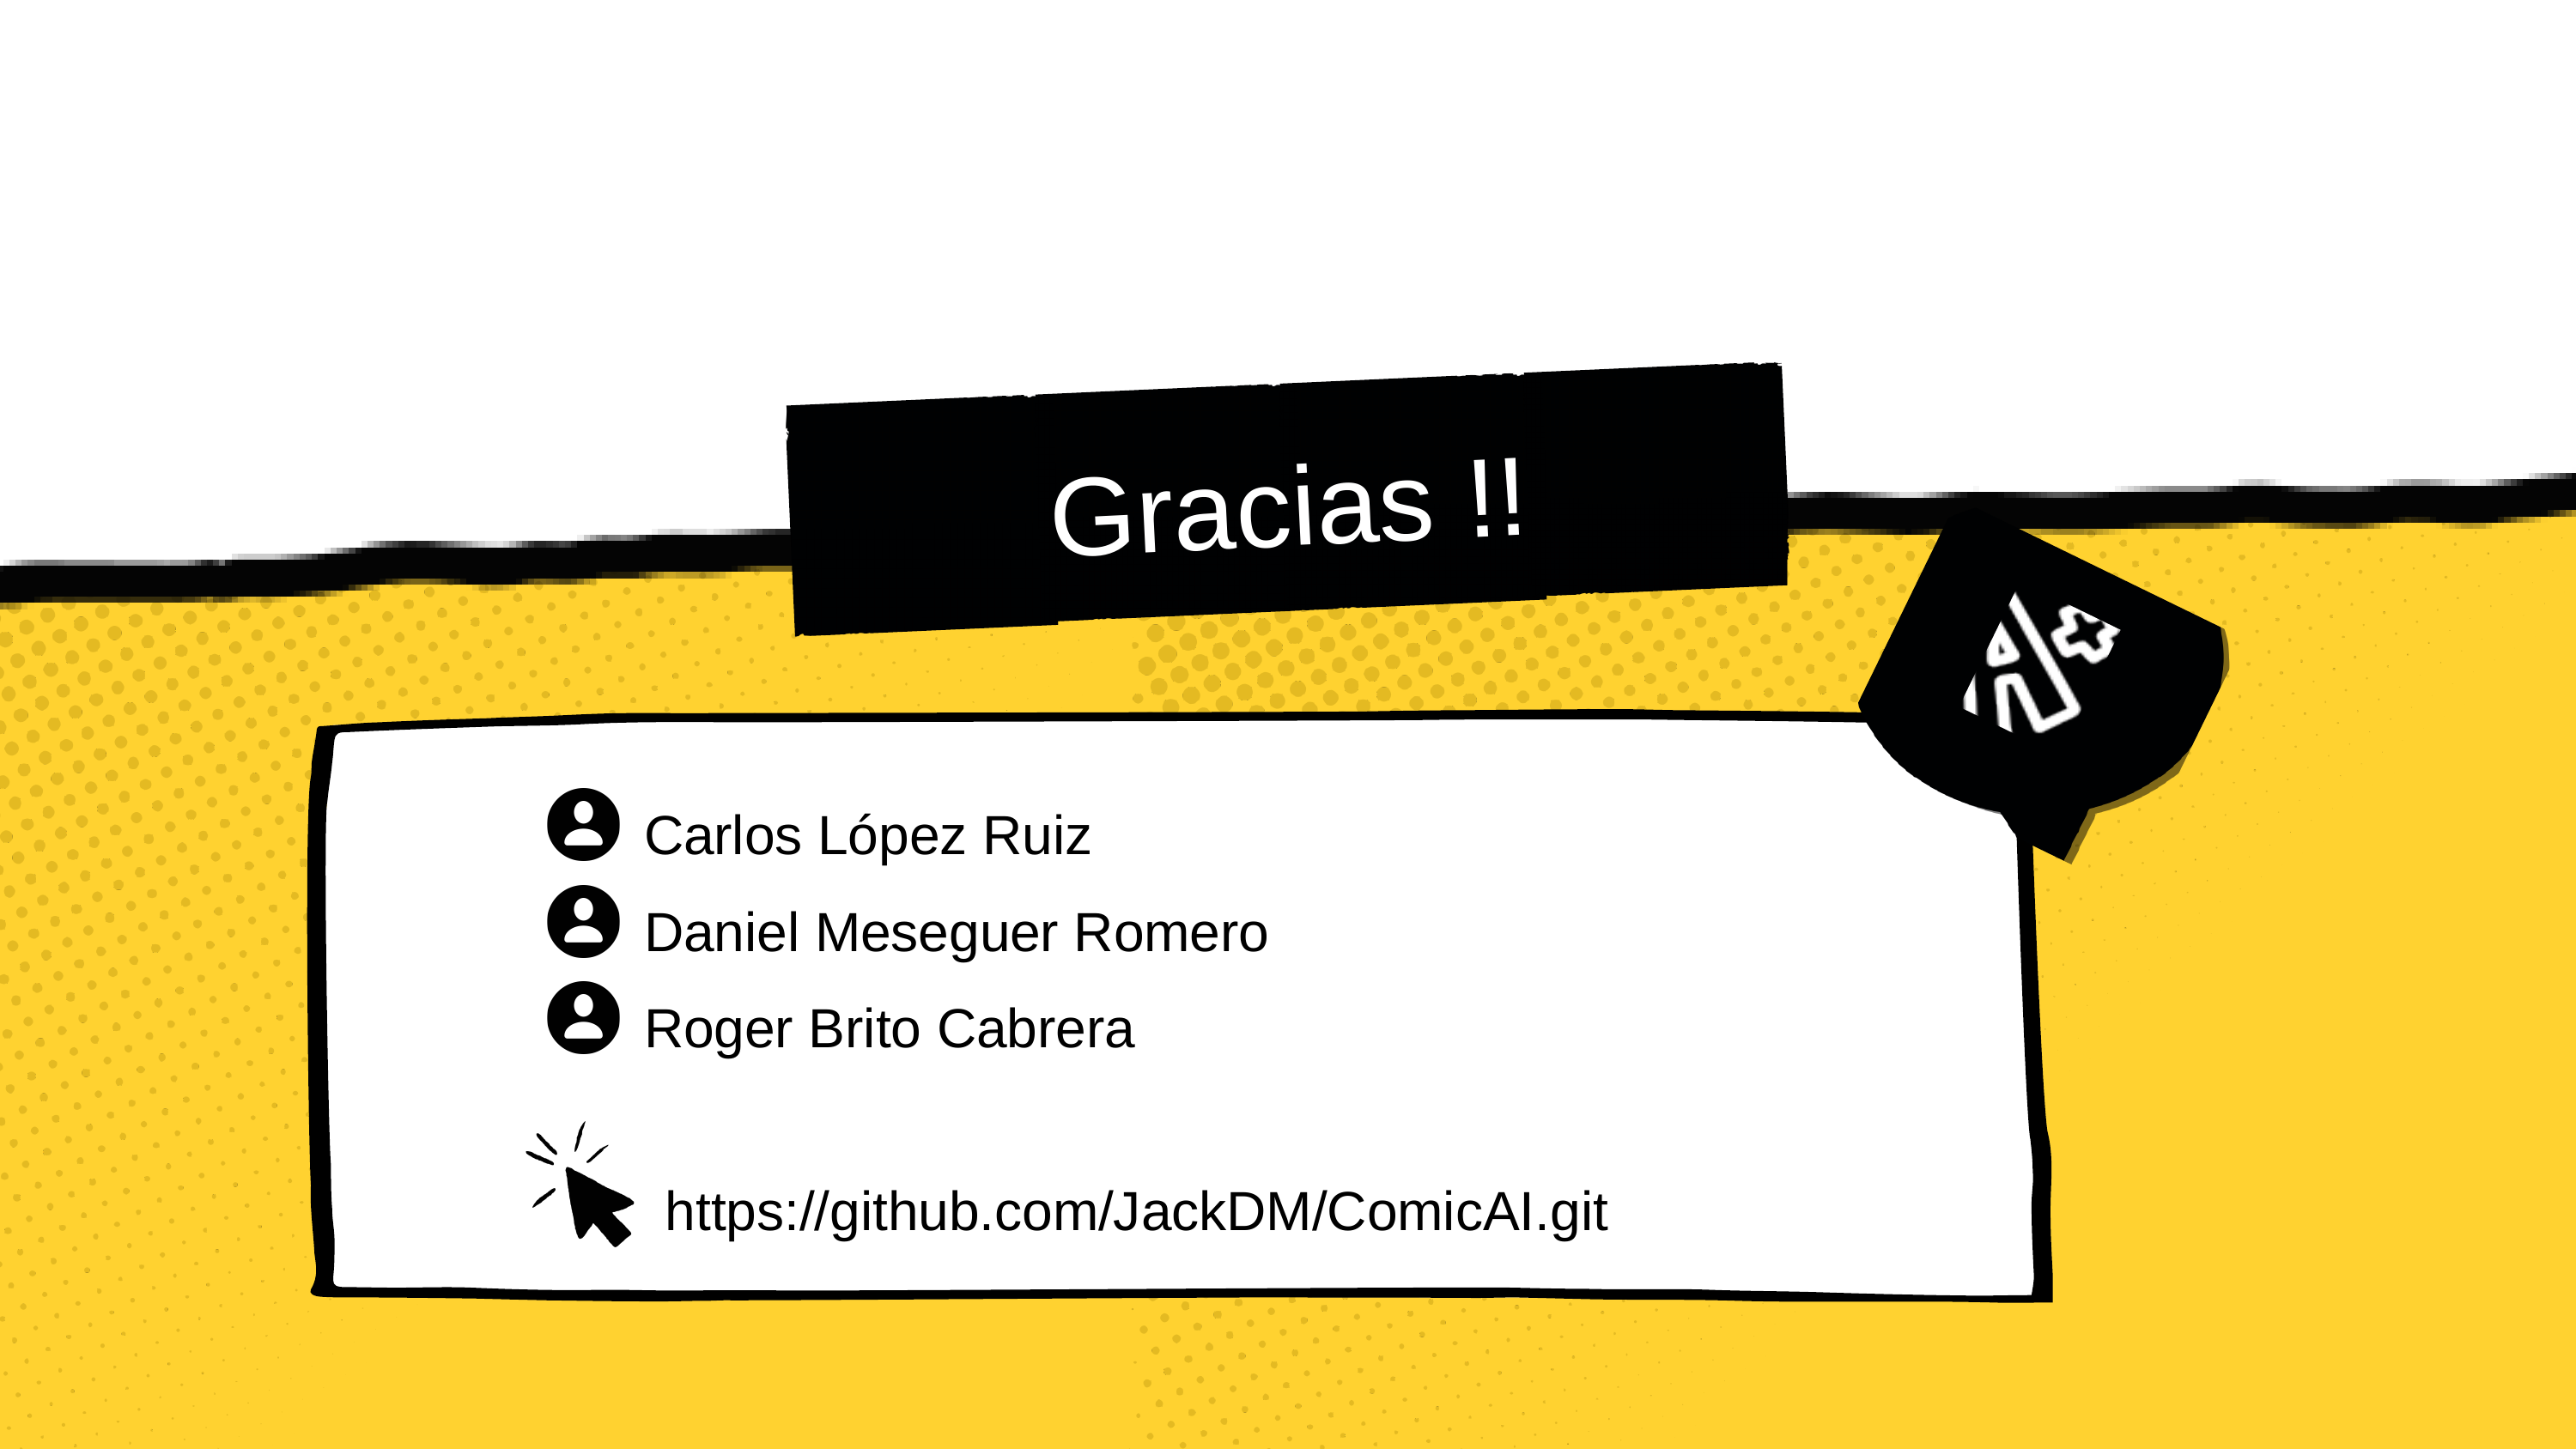

Conclusiones

Gracias !!

Carlos López Ruiz

Daniel Meseguer Romero

Roger Brito Cabrera

https://github.com/JackDM/ComicAI.git